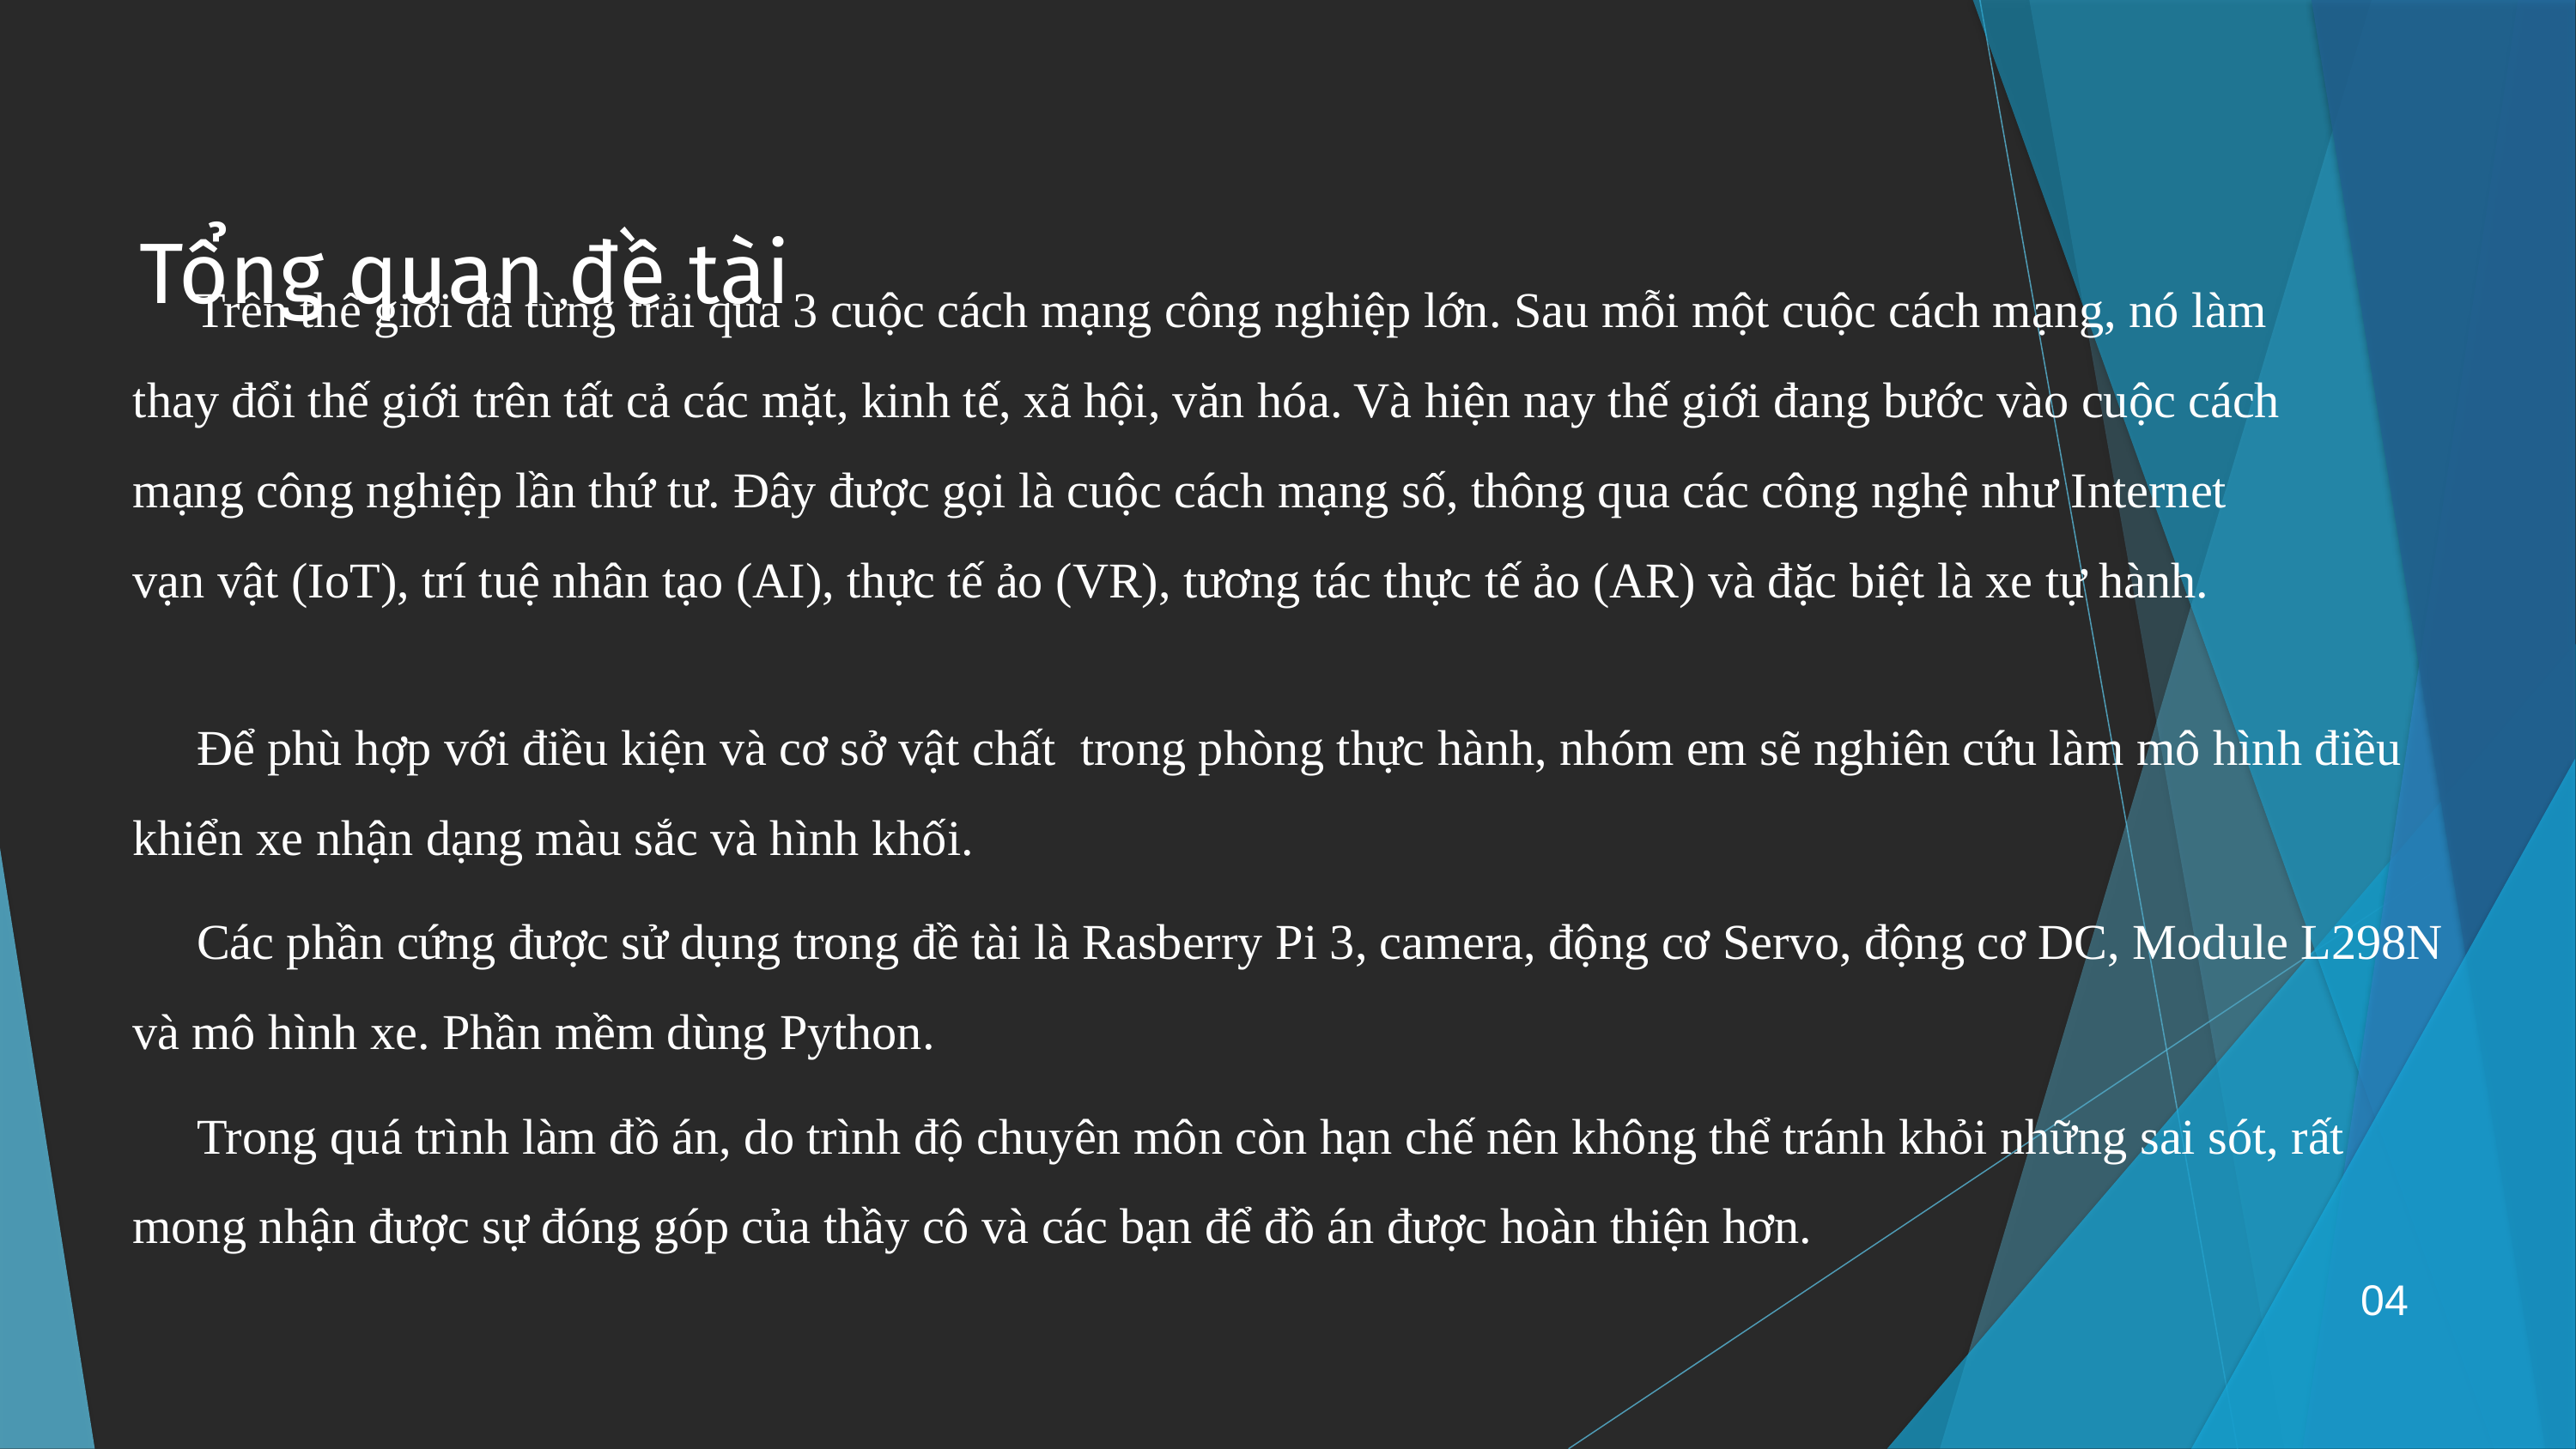

Tổng quan đề tài

# Trên thế giới đã từng trải qua 3 cuộc cách mạng công nghiệp lớn. Sau mỗi một cuộc cách mạng, nó làm thay đổi thế giới trên tất cả các mặt, kinh tế, xã hội, văn hóa. Và hiện nay thế giới đang bước vào cuộc cách mạng công nghiệp lần thứ tư. Đây được gọi là cuộc cách mạng số, thông qua các công nghệ như Internet vạn vật (IoT), trí tuệ nhân tạo (AI), thực tế ảo (VR), tương tác thực tế ảo (AR) và đặc biệt là xe tự hành.
Để phù hợp với điều kiện và cơ sở vật chất  trong phòng thực hành, nhóm em sẽ nghiên cứu làm mô hình điều khiển xe nhận dạng màu sắc và hình khối.
Các phần cứng được sử dụng trong đề tài là Rasberry Pi 3, camera, động cơ Servo, động cơ DC, Module L298N và mô hình xe. Phần mềm dùng Python.
Trong quá trình làm đồ án, do trình độ chuyên môn còn hạn chế nên không thể tránh khỏi những sai sót, rất mong nhận được sự đóng góp của thầy cô và các bạn để đồ án được hoàn thiện hơn.
04